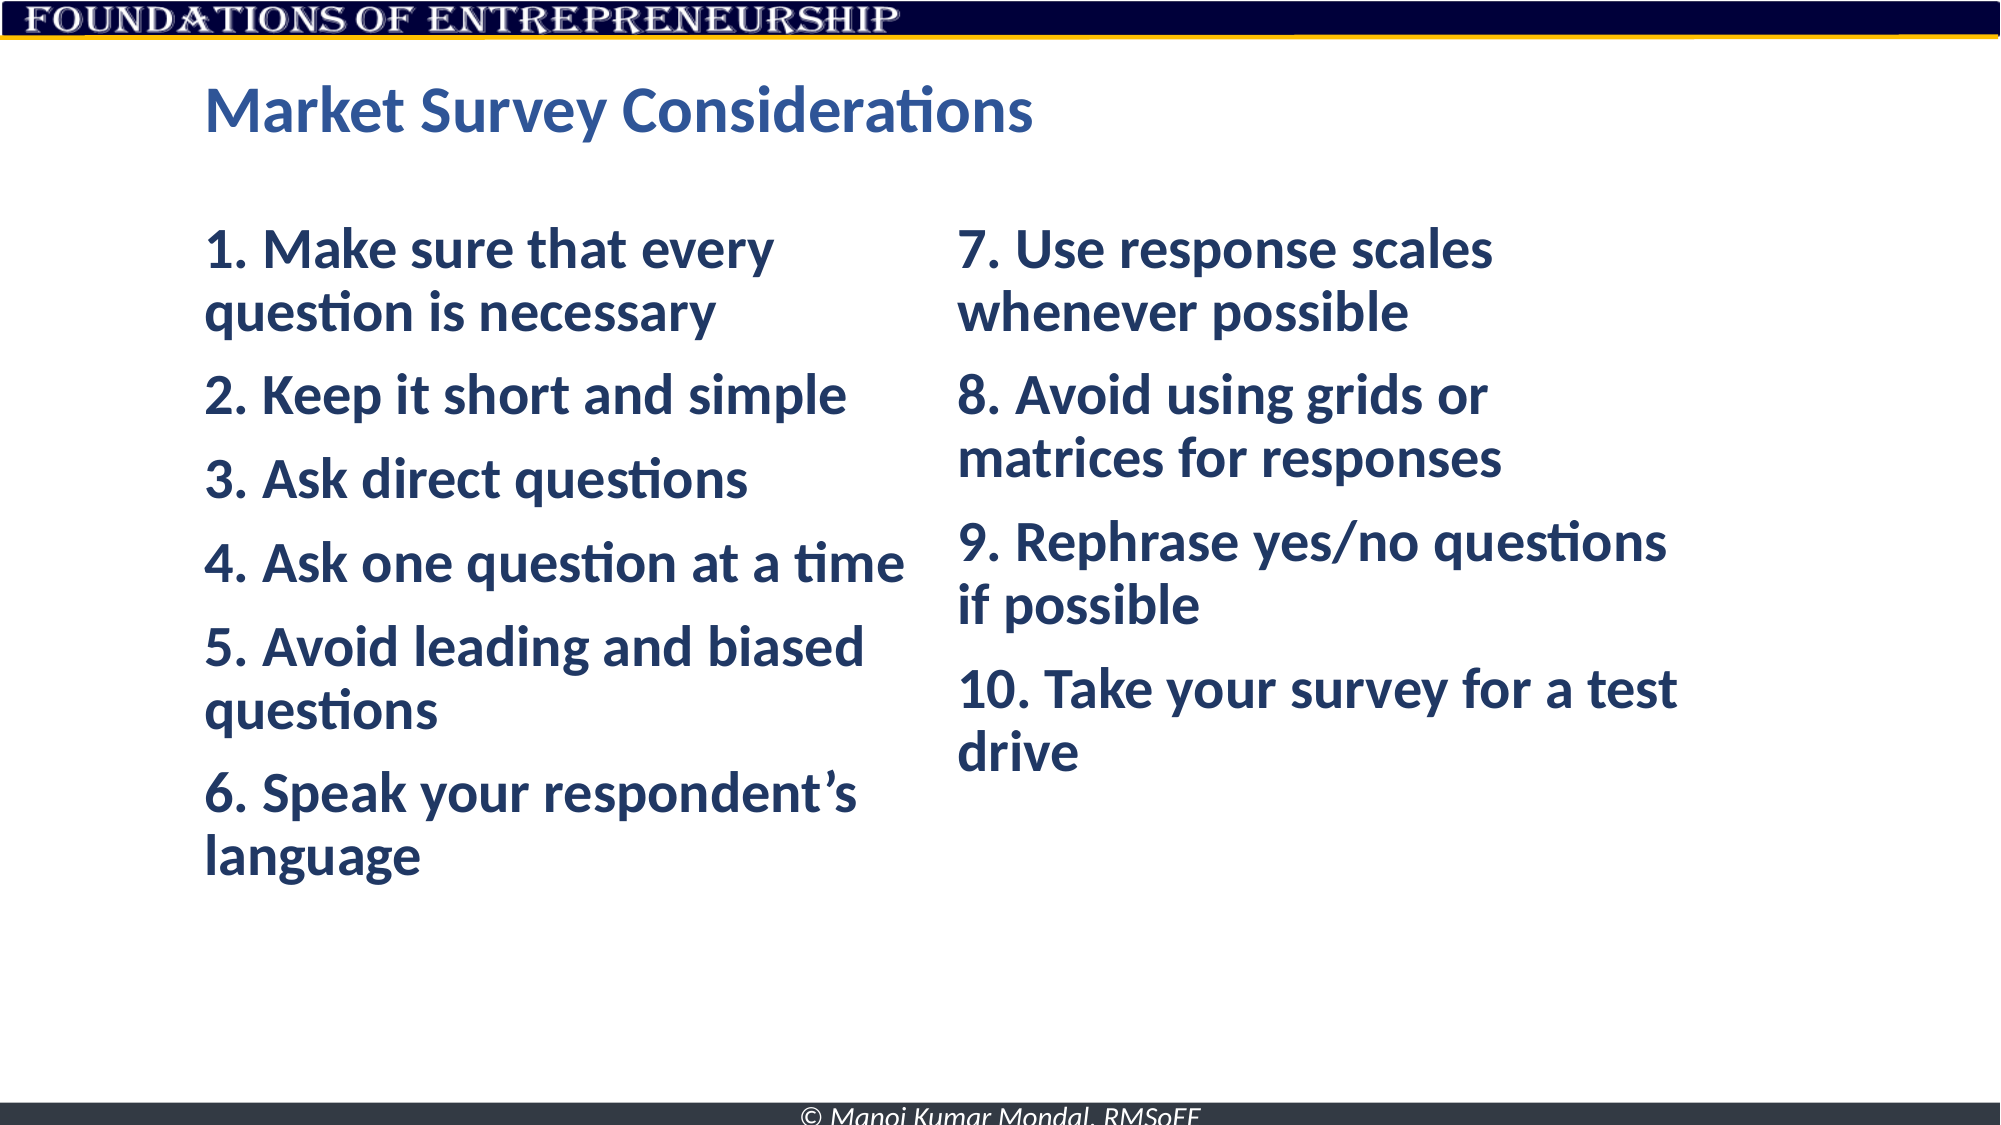

# Market Survey Considerations
1. Make sure that every question is necessary
2. Keep it short and simple
3. Ask direct questions
4. Ask one question at a time
5. Avoid leading and biased questions
6. Speak your respondent’s language
7. Use response scales whenever possible
8. Avoid using grids or matrices for responses
9. Rephrase yes/no questions if possible
10. Take your survey for a test drive